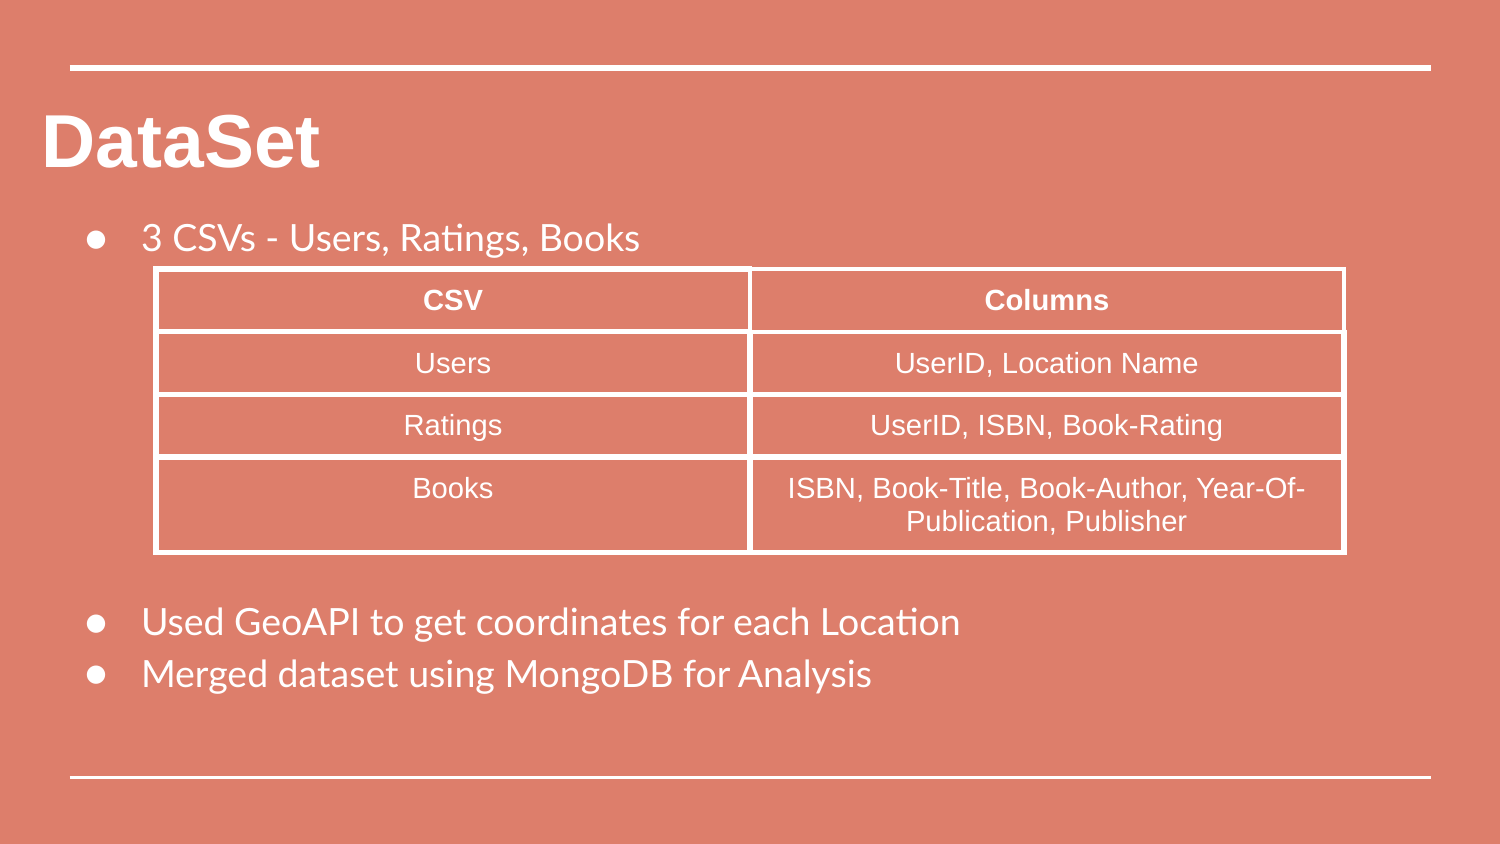

# DataSet
3 CSVs - Users, Ratings, Books

Used GeoAPI to get coordinates for each Location
Merged dataset using MongoDB for Analysis
| CSV | Columns |
| --- | --- |
| Users | UserID, Location Name |
| Ratings | UserID, ISBN, Book-Rating |
| Books | ISBN, Book-Title, Book-Author, Year-Of-Publication, Publisher |